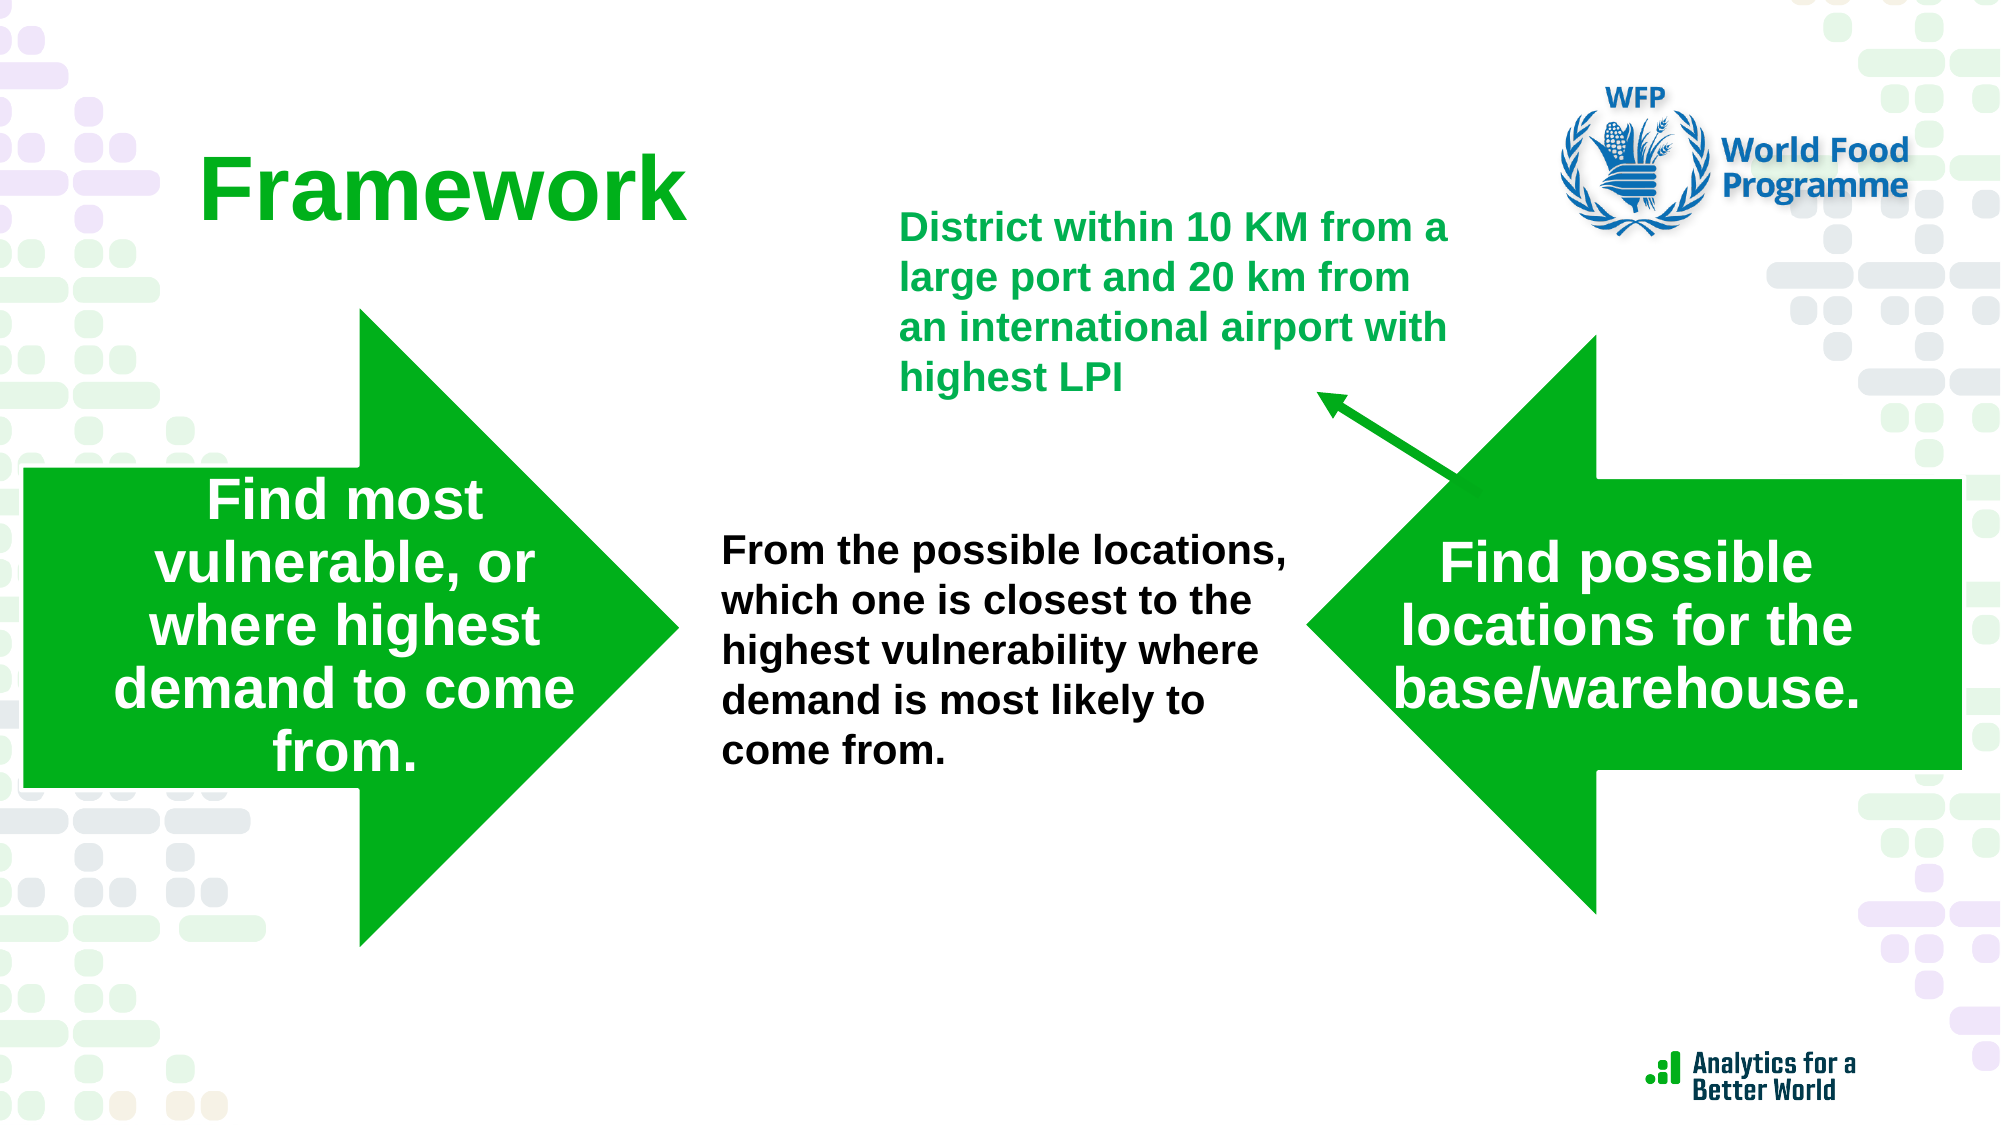

# Framework
District within 10 KM from a large port and 20 km from an international airport with highest LPI
Find most vulnerable, or where highest demand to come from.
Find possible locations for the base/warehouse.
From the possible locations, which one is closest to the highest vulnerability where demand is most likely to come from.